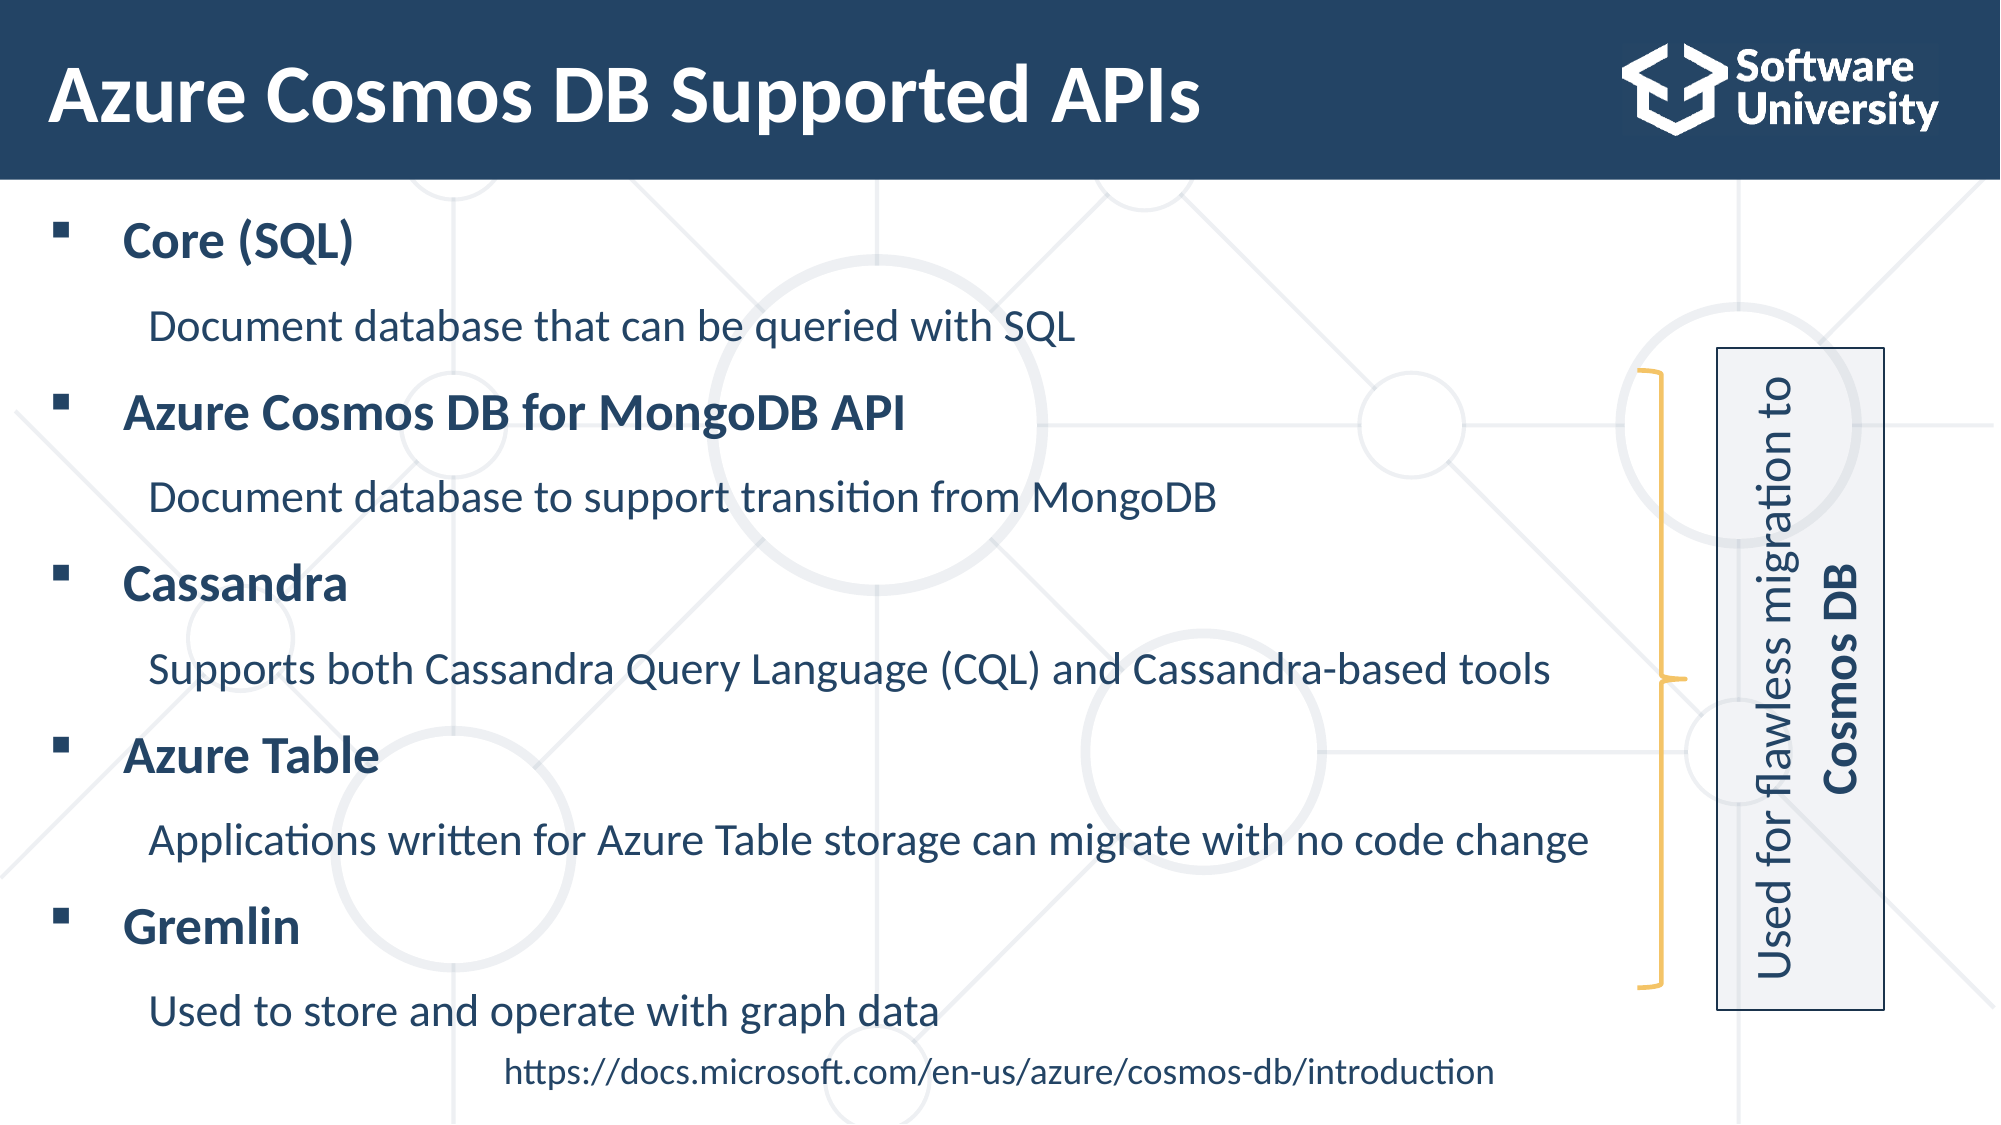

# Azure Cosmos DB Supported APIs
Core (SQL)
Document database that can be queried with SQL
Azure Cosmos DB for MongoDB API
Document database to support transition from MongoDB
Cassandra
Supports both Cassandra Query Language (CQL) and Cassandra-based tools
Azure Table
Applications written for Azure Table storage can migrate with no code change
Gremlin
Used to store and operate with graph data

Used for flawless migration to Cosmos DB
https://docs.microsoft.com/en-us/azure/cosmos-db/introduction